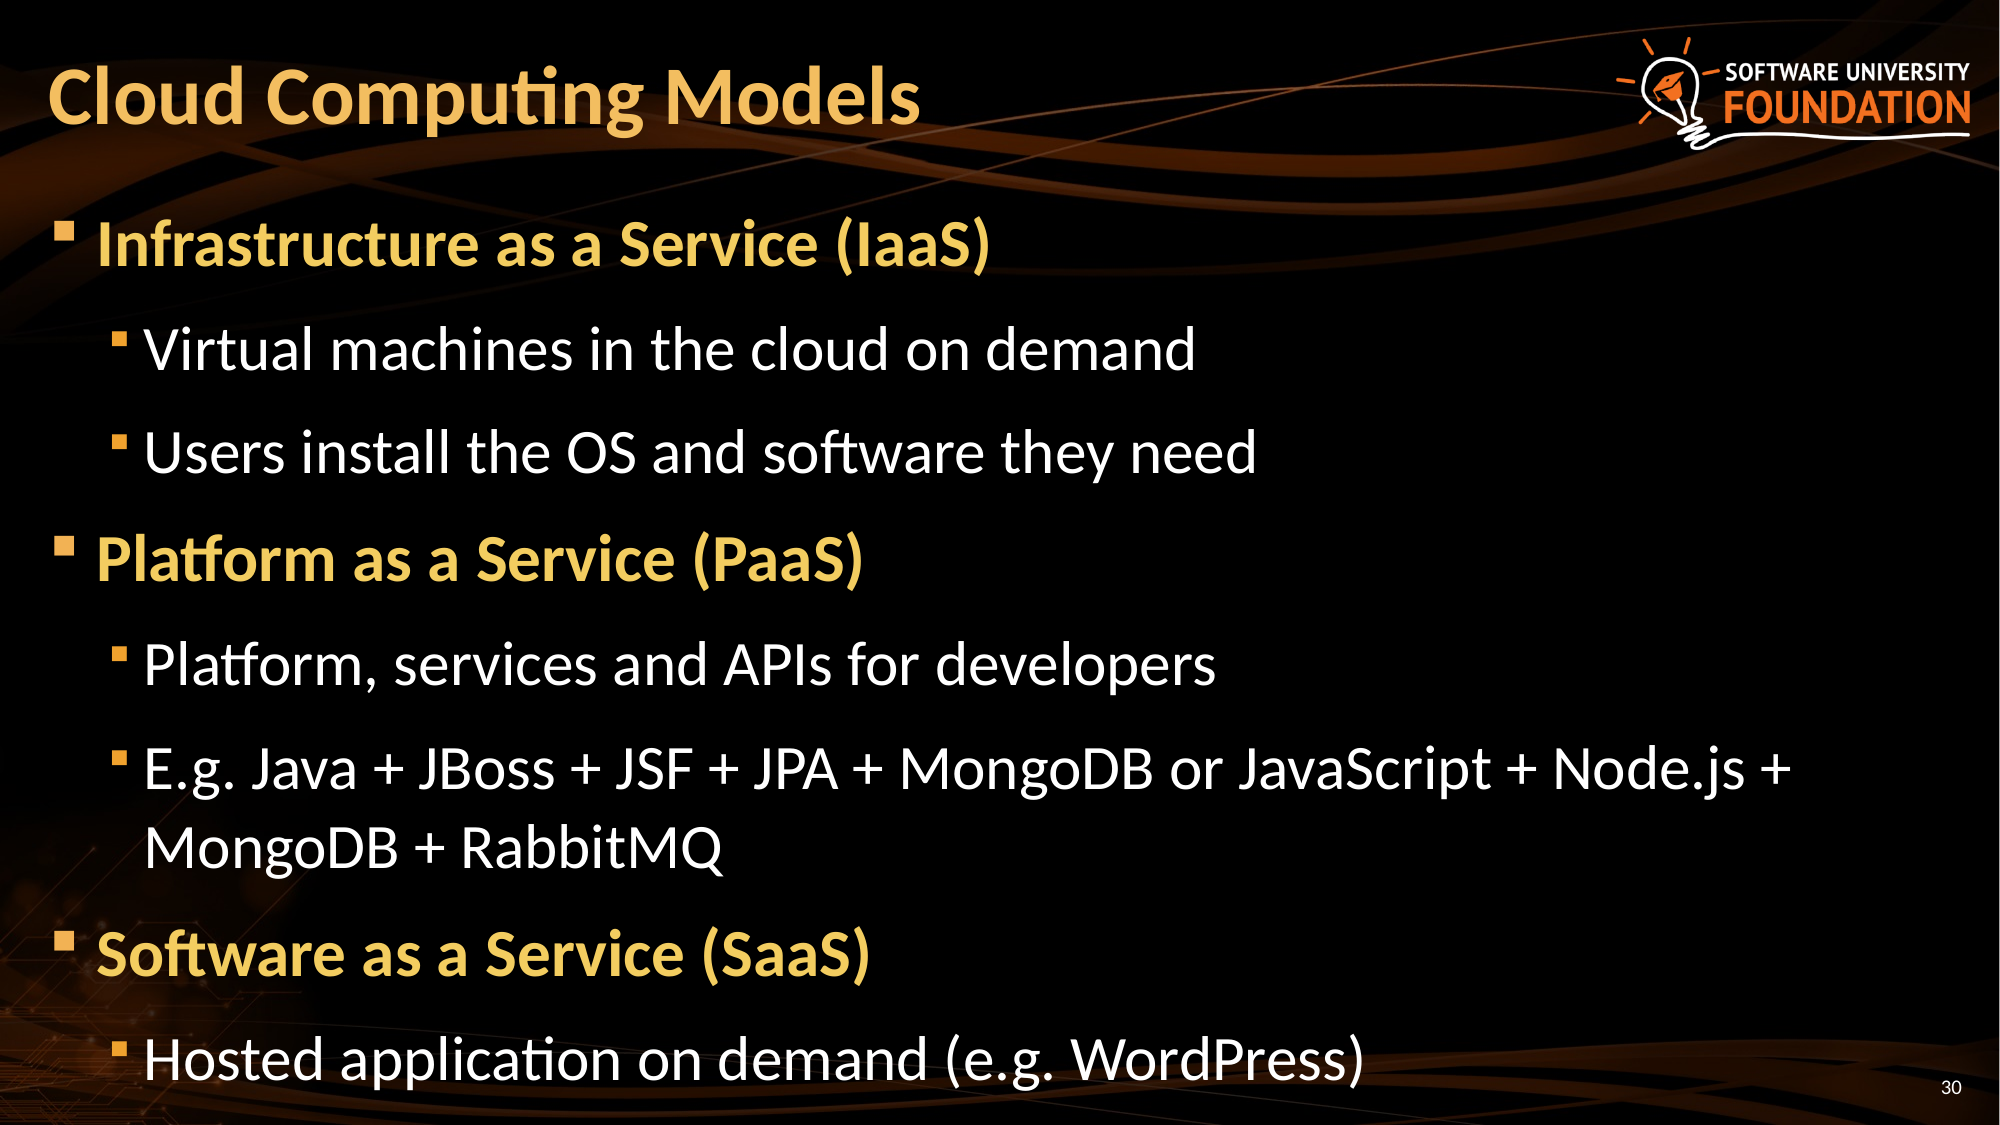

# Cloud Computing Models
Infrastructure as a Service (IaaS)
Virtual machines in the cloud on demand
Users install the OS and software they need
Platform as a Service (PaaS)
Platform, services and APIs for developers
E.g. Java + JBoss + JSF + JPA + MongoDB or JavaScript + Node.js + MongoDB + RabbitMQ
Software as a Service (SaaS)
Hosted application on demand (e.g. WordPress)
30